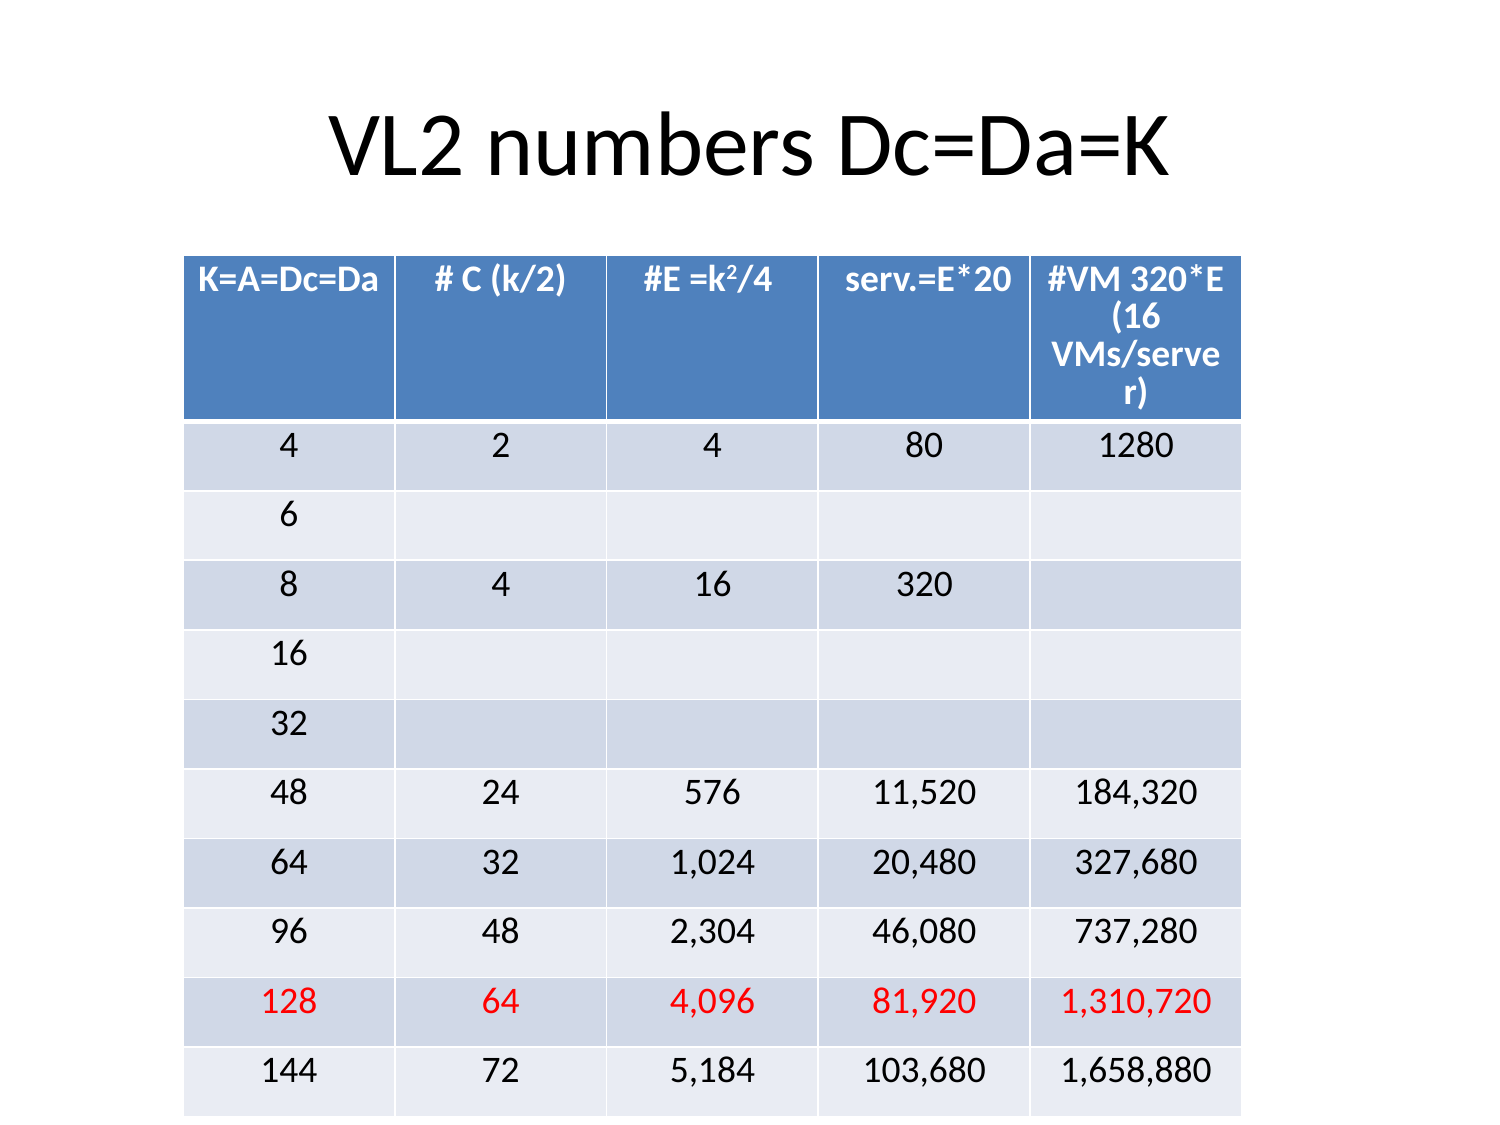

# VL2 numbers Dc=Da=K
| K=A=Dc=Da | # C (k/2) | #E =k2/4 | serv.=E\*20 | #VM 320\*E (16 VMs/server) |
| --- | --- | --- | --- | --- |
| 4 | 2 | 4 | 80 | 1280 |
| 6 |  |  |  |  |
| 8 | 4 | 16 | 320 |  |
| 16 |  |  |  |  |
| 32 |  |  |  |  |
| 48 | 24 | 576 | 11,520 | 184,320 |
| 64 | 32 | 1,024 | 20,480 | 327,680 |
| 96 | 48 | 2,304 | 46,080 | 737,280 |
| 128 | 64 | 4,096 | 81,920 | 1,310,720 |
| 144 | 72 | 5,184 | 103,680 | 1,658,880 |